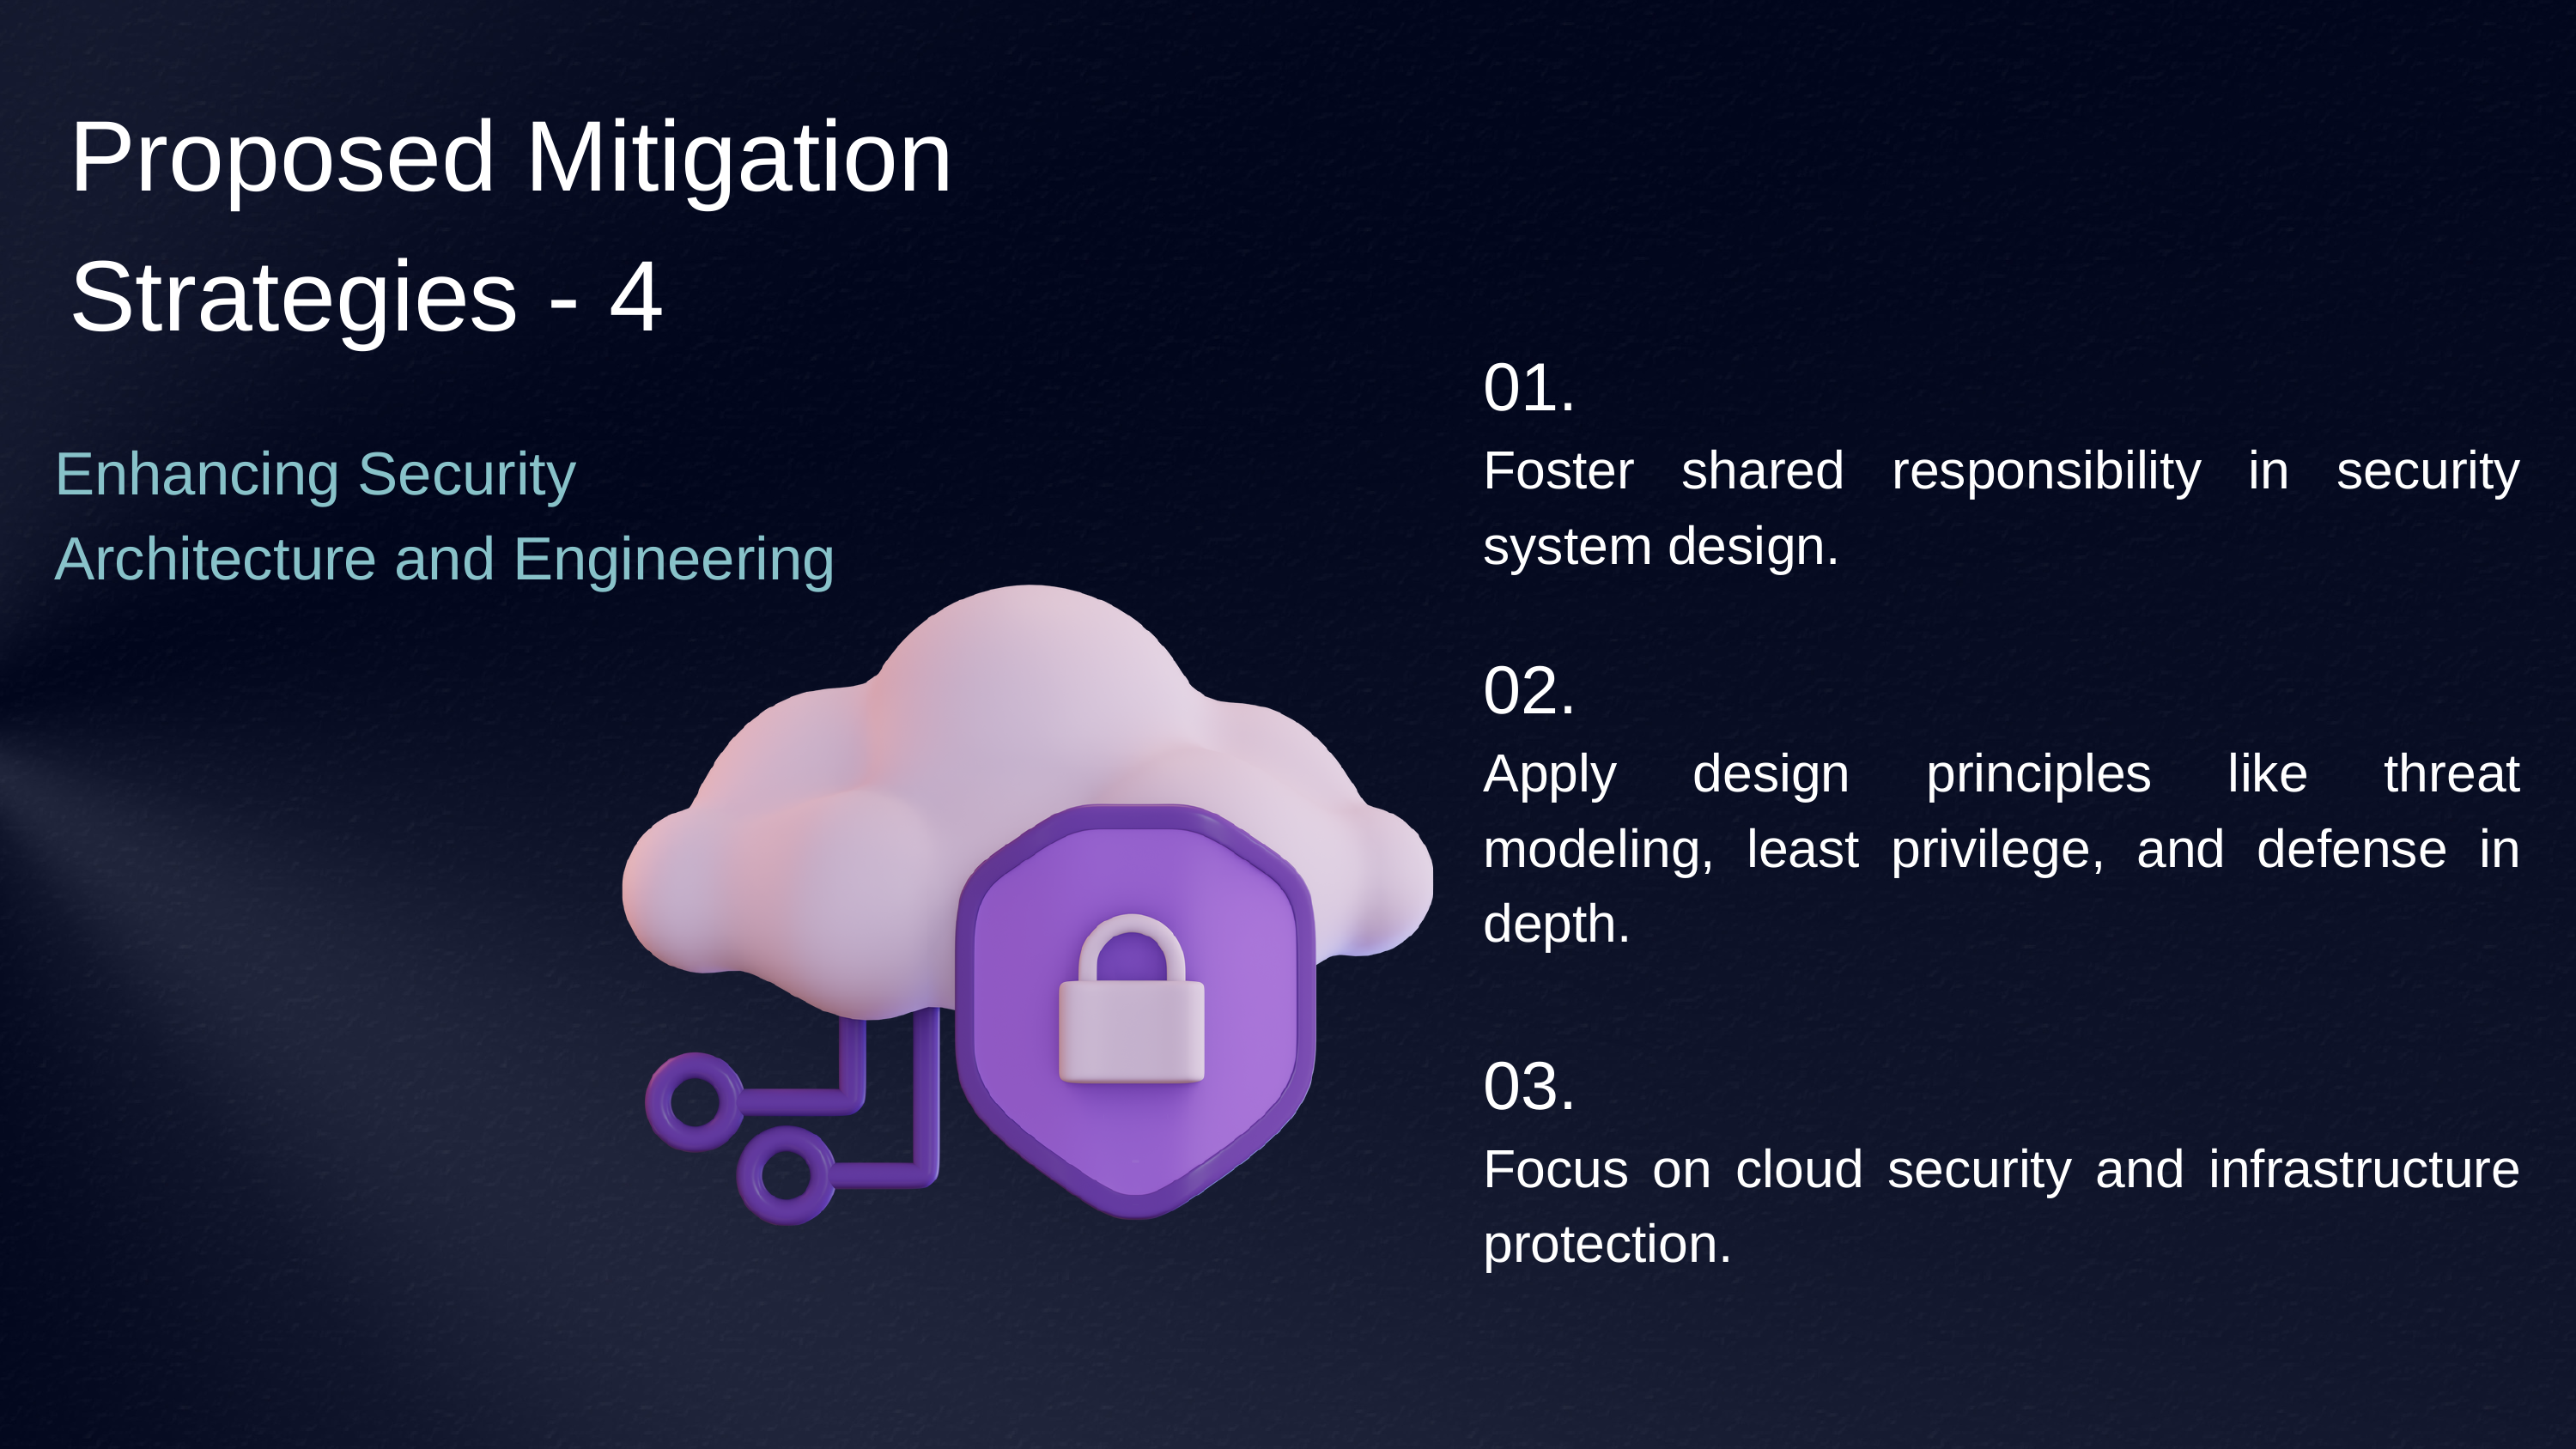

Proposed Mitigation
Strategies - 4
01.
Foster shared responsibility in security system design.

02.
Apply design principles like threat modeling, least privilege, and defense in depth.

03.
Focus on cloud security and infrastructure protection.
Enhancing Security Architecture and Engineering